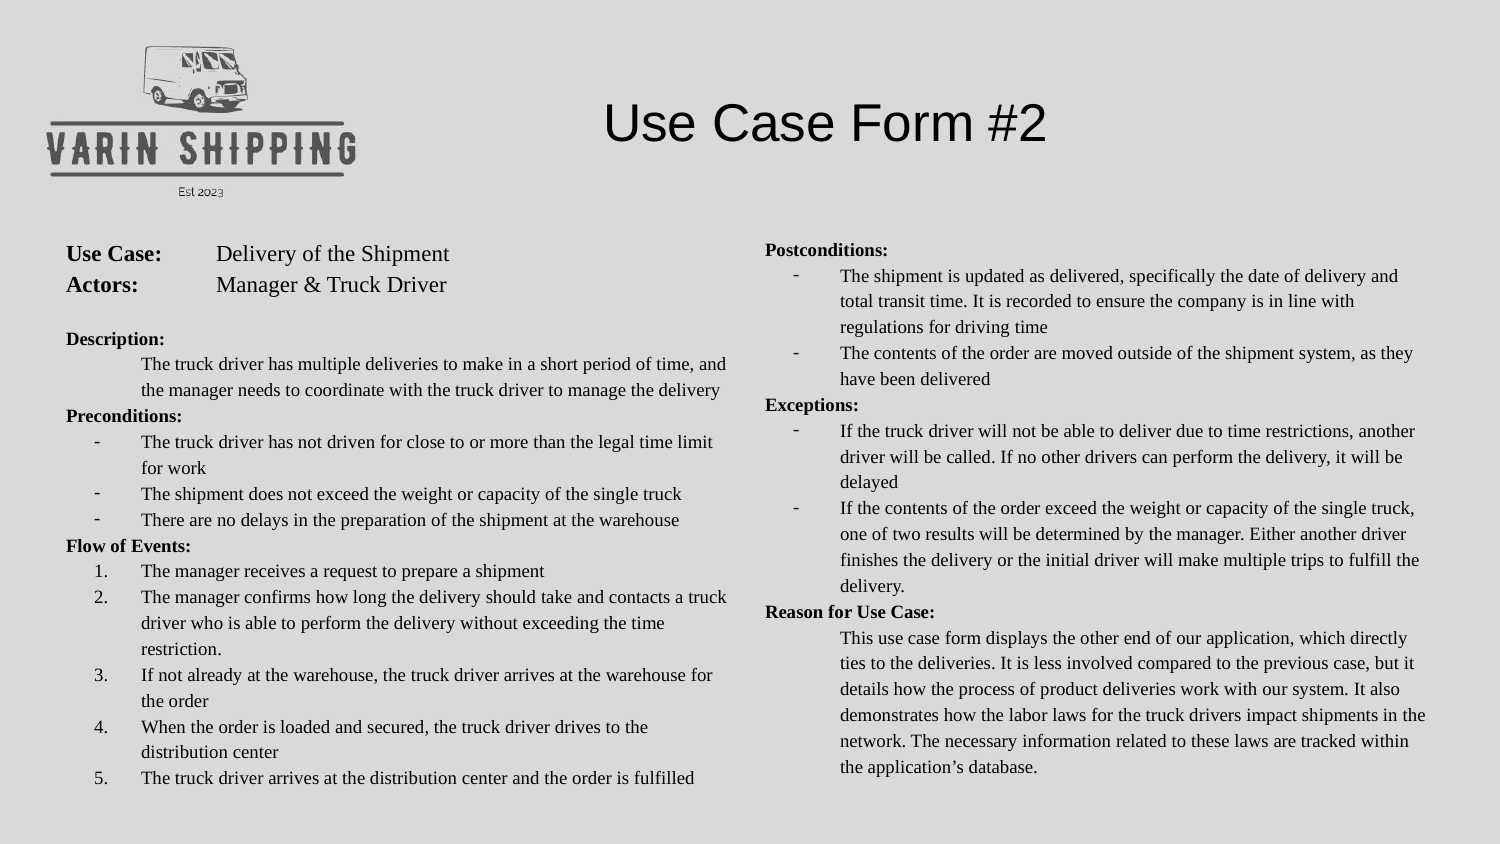

# Use Case Form #2
Use Case: 	Delivery of the Shipment
Actors: 	Manager & Truck Driver

Description:
The truck driver has multiple deliveries to make in a short period of time, and the manager needs to coordinate with the truck driver to manage the delivery
Preconditions:
The truck driver has not driven for close to or more than the legal time limit for work
The shipment does not exceed the weight or capacity of the single truck
There are no delays in the preparation of the shipment at the warehouse
Flow of Events:
The manager receives a request to prepare a shipment
The manager confirms how long the delivery should take and contacts a truck driver who is able to perform the delivery without exceeding the time restriction.
If not already at the warehouse, the truck driver arrives at the warehouse for the order
When the order is loaded and secured, the truck driver drives to the distribution center
The truck driver arrives at the distribution center and the order is fulfilled
Postconditions:
The shipment is updated as delivered, specifically the date of delivery and total transit time. It is recorded to ensure the company is in line with regulations for driving time
The contents of the order are moved outside of the shipment system, as they have been delivered
Exceptions:
If the truck driver will not be able to deliver due to time restrictions, another driver will be called. If no other drivers can perform the delivery, it will be delayed
If the contents of the order exceed the weight or capacity of the single truck, one of two results will be determined by the manager. Either another driver finishes the delivery or the initial driver will make multiple trips to fulfill the delivery.
Reason for Use Case:
This use case form displays the other end of our application, which directly ties to the deliveries. It is less involved compared to the previous case, but it details how the process of product deliveries work with our system. It also demonstrates how the labor laws for the truck drivers impact shipments in the network. The necessary information related to these laws are tracked within the application’s database.